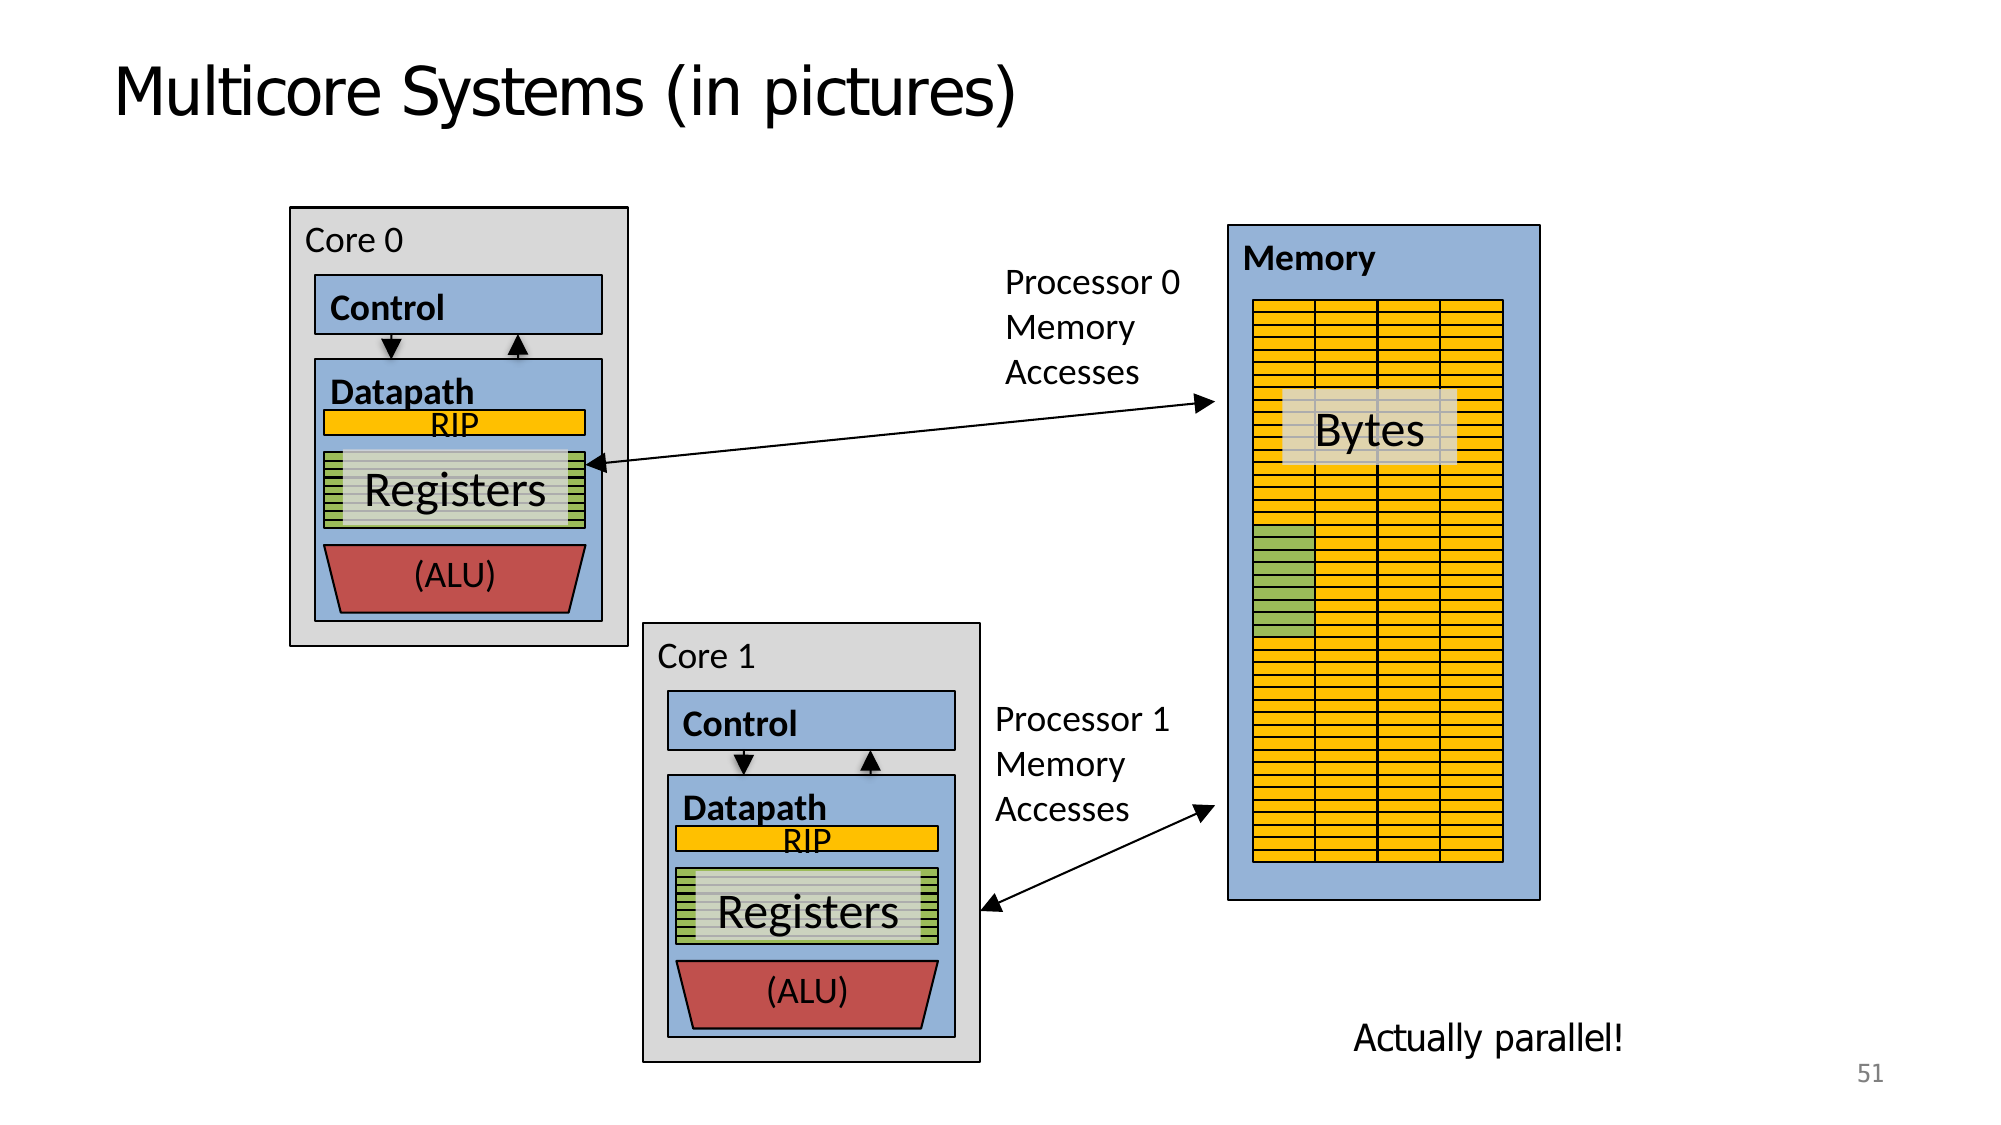

# Multicore Systems (in pictures)
Core 0
Control
Datapath
RIP
Registers

(ALU)

Memory
Processor 0 Memory Accesses

Bytes

Core 1
Control
Datapath
Processor 1 Memory Accesses
RIP

Registers

(ALU)

Actually parallel!
51